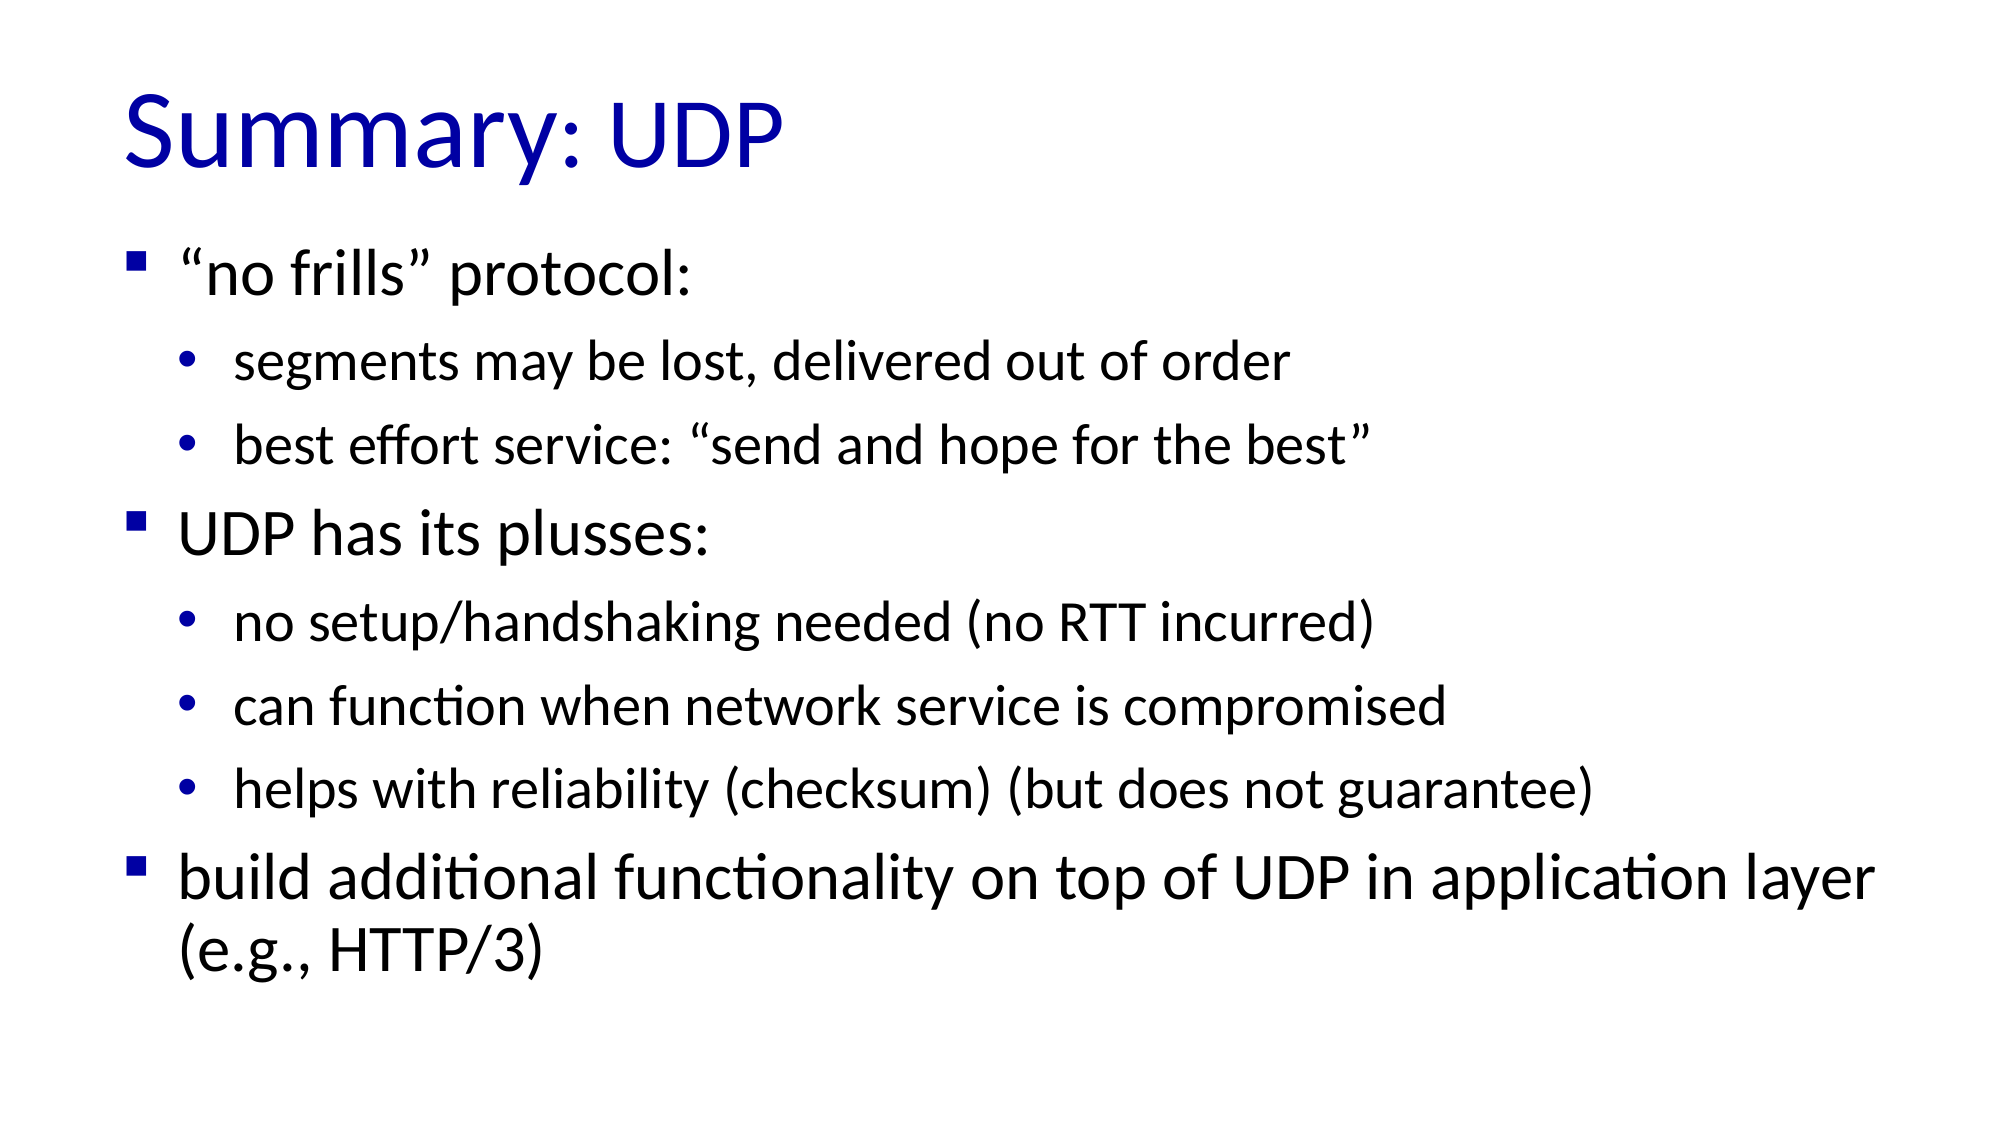

# Summary: UDP
“no frills” protocol:
segments may be lost, delivered out of order
best effort service: “send and hope for the best”
UDP has its plusses:
no setup/handshaking needed (no RTT incurred)
can function when network service is compromised
helps with reliability (checksum) (but does not guarantee)
build additional functionality on top of UDP in application layer (e.g., HTTP/3)